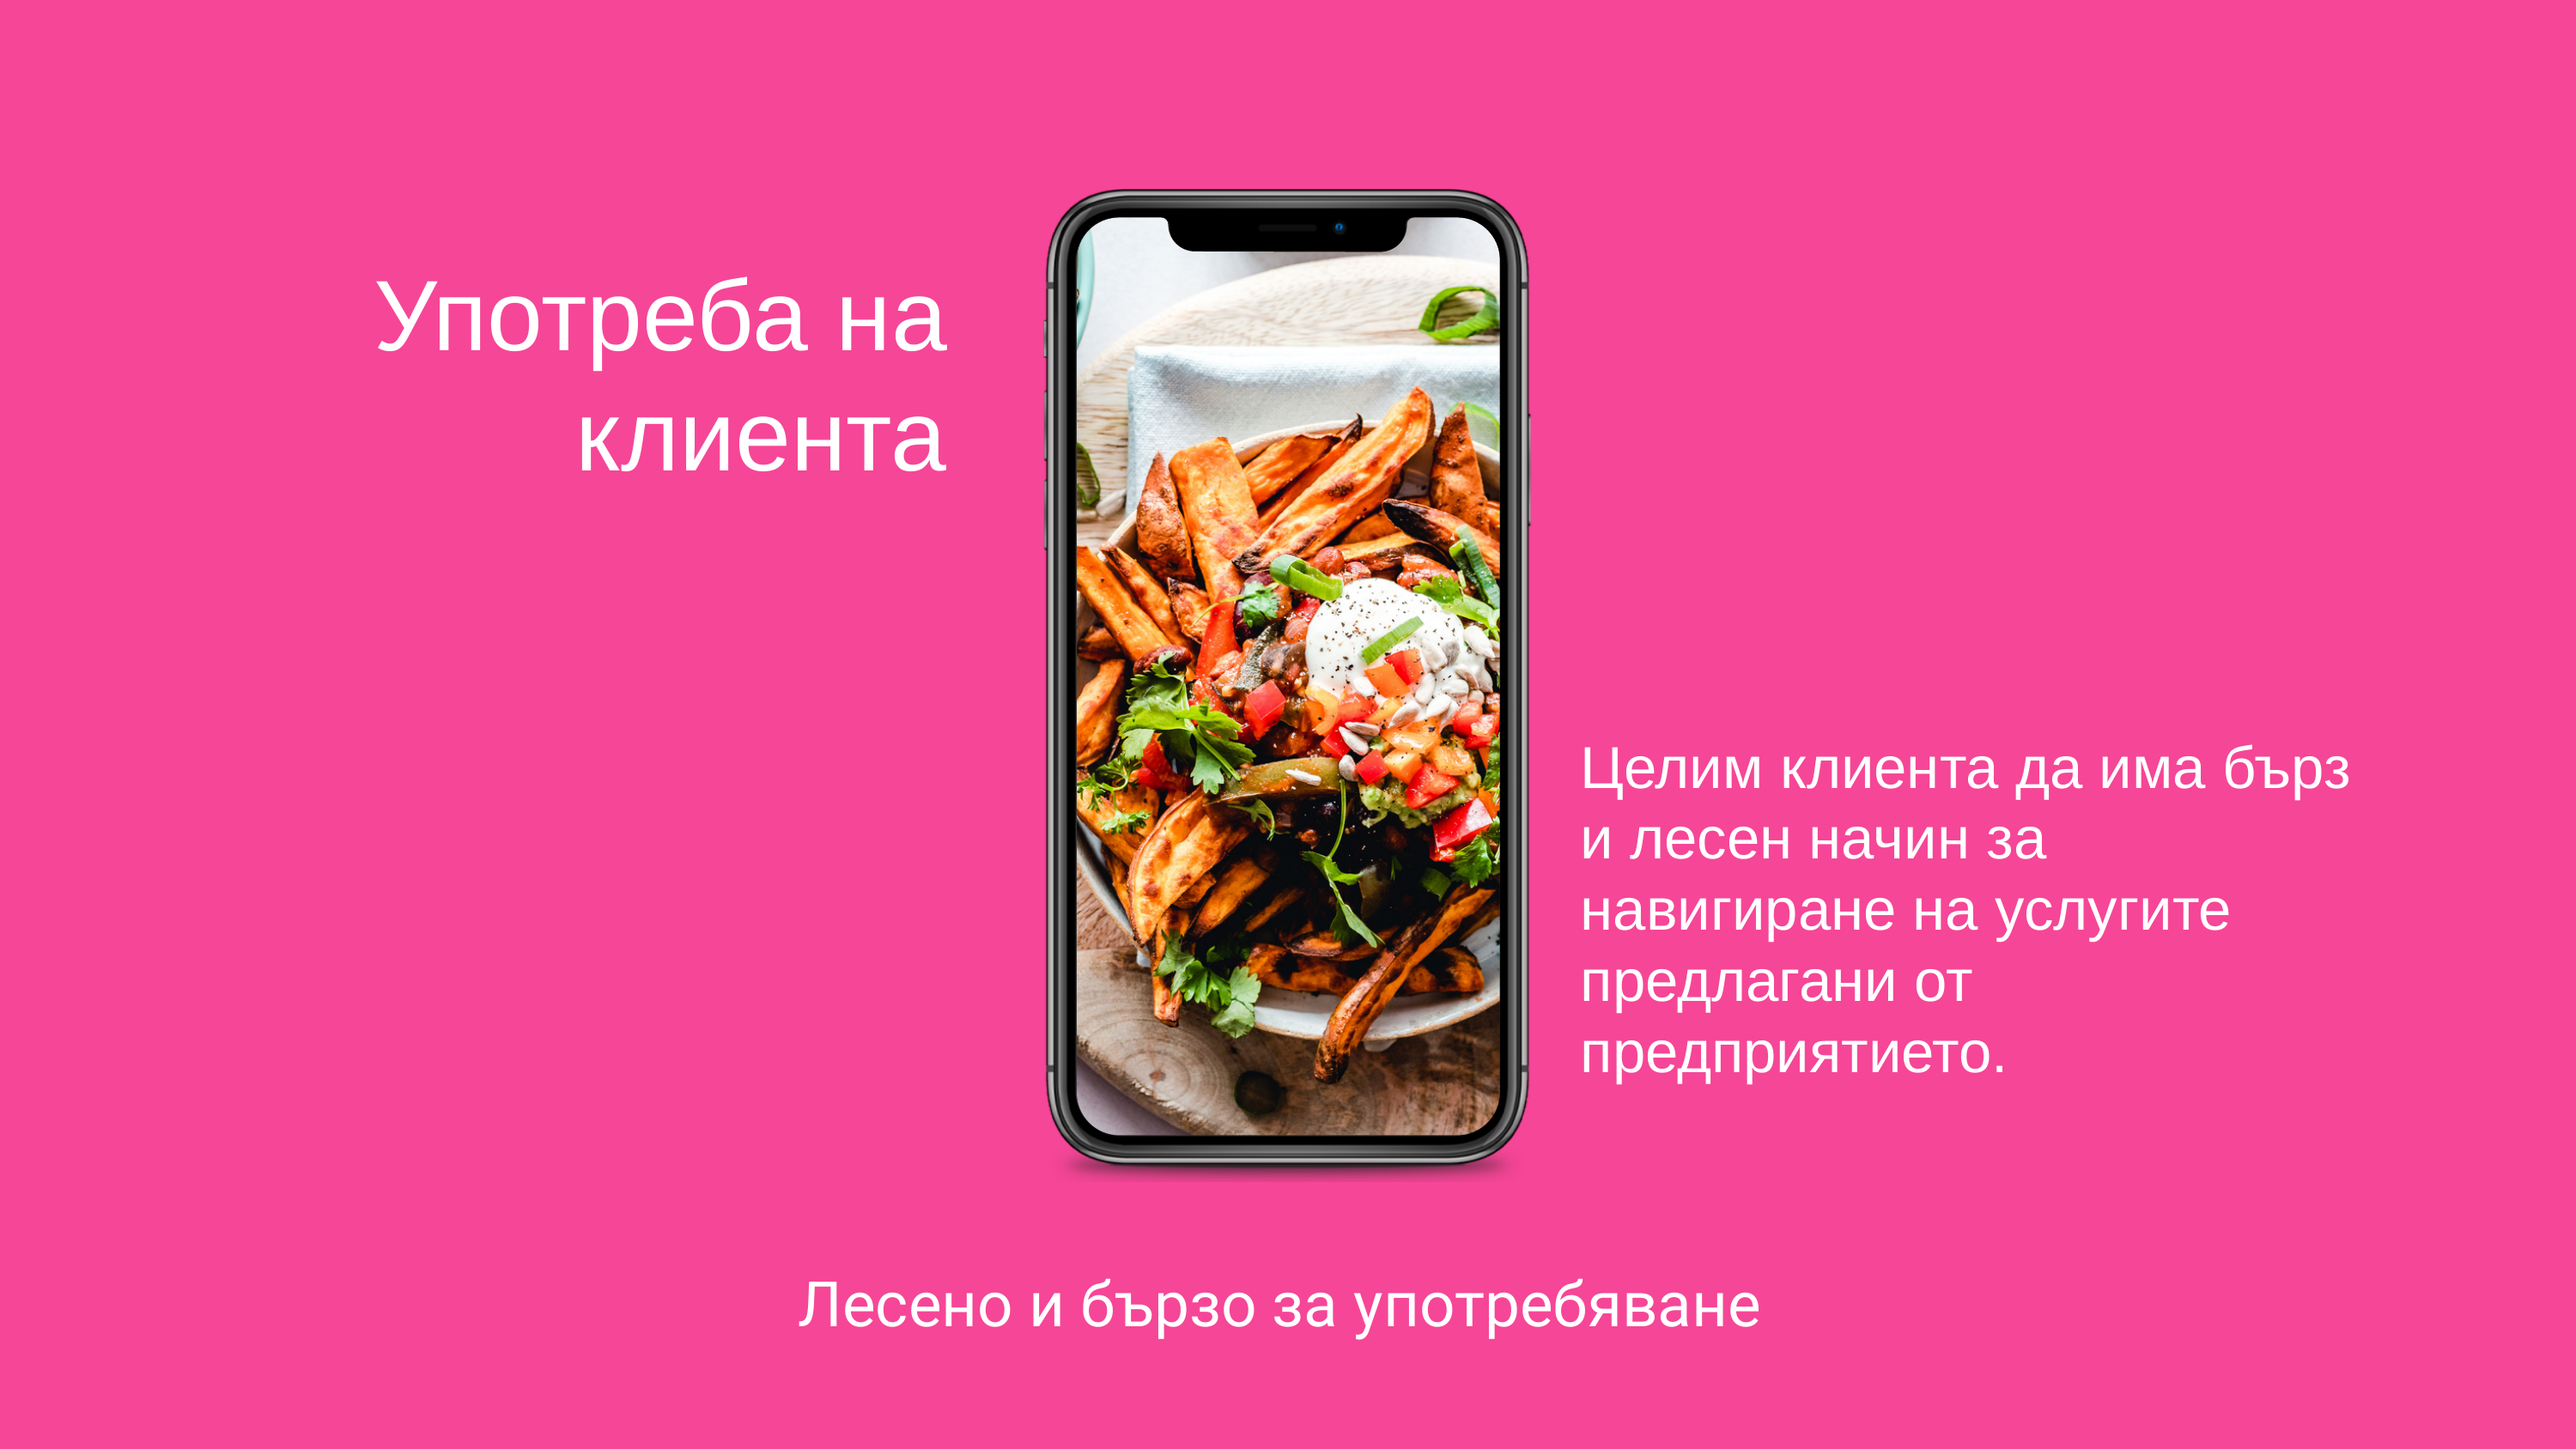

Употреба на клиента
Целим клиента да има бърз и лесен начин за навигиране на услугите предлагани от предприятието.
Лесено и бързо за употребяване